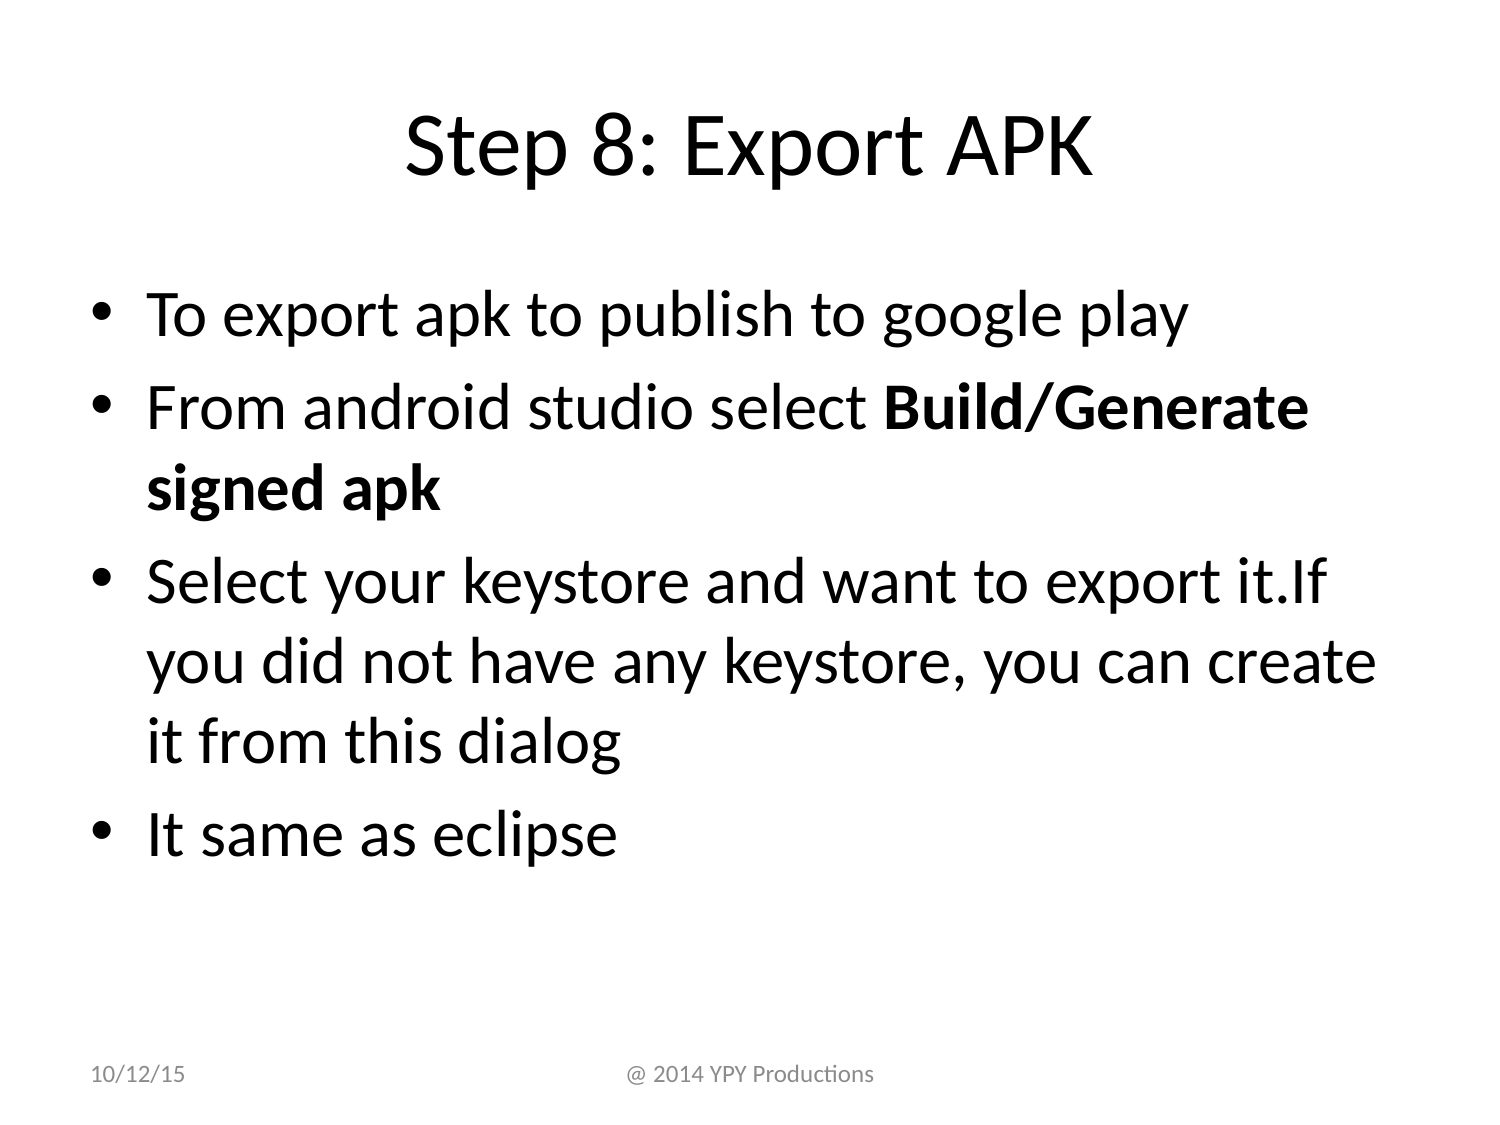

# Step 8: Export APK
To export apk to publish to google play
From android studio select Build/Generate signed apk
Select your keystore and want to export it.If you did not have any keystore, you can create it from this dialog
It same as eclipse
10/12/15
@ 2014 YPY Productions